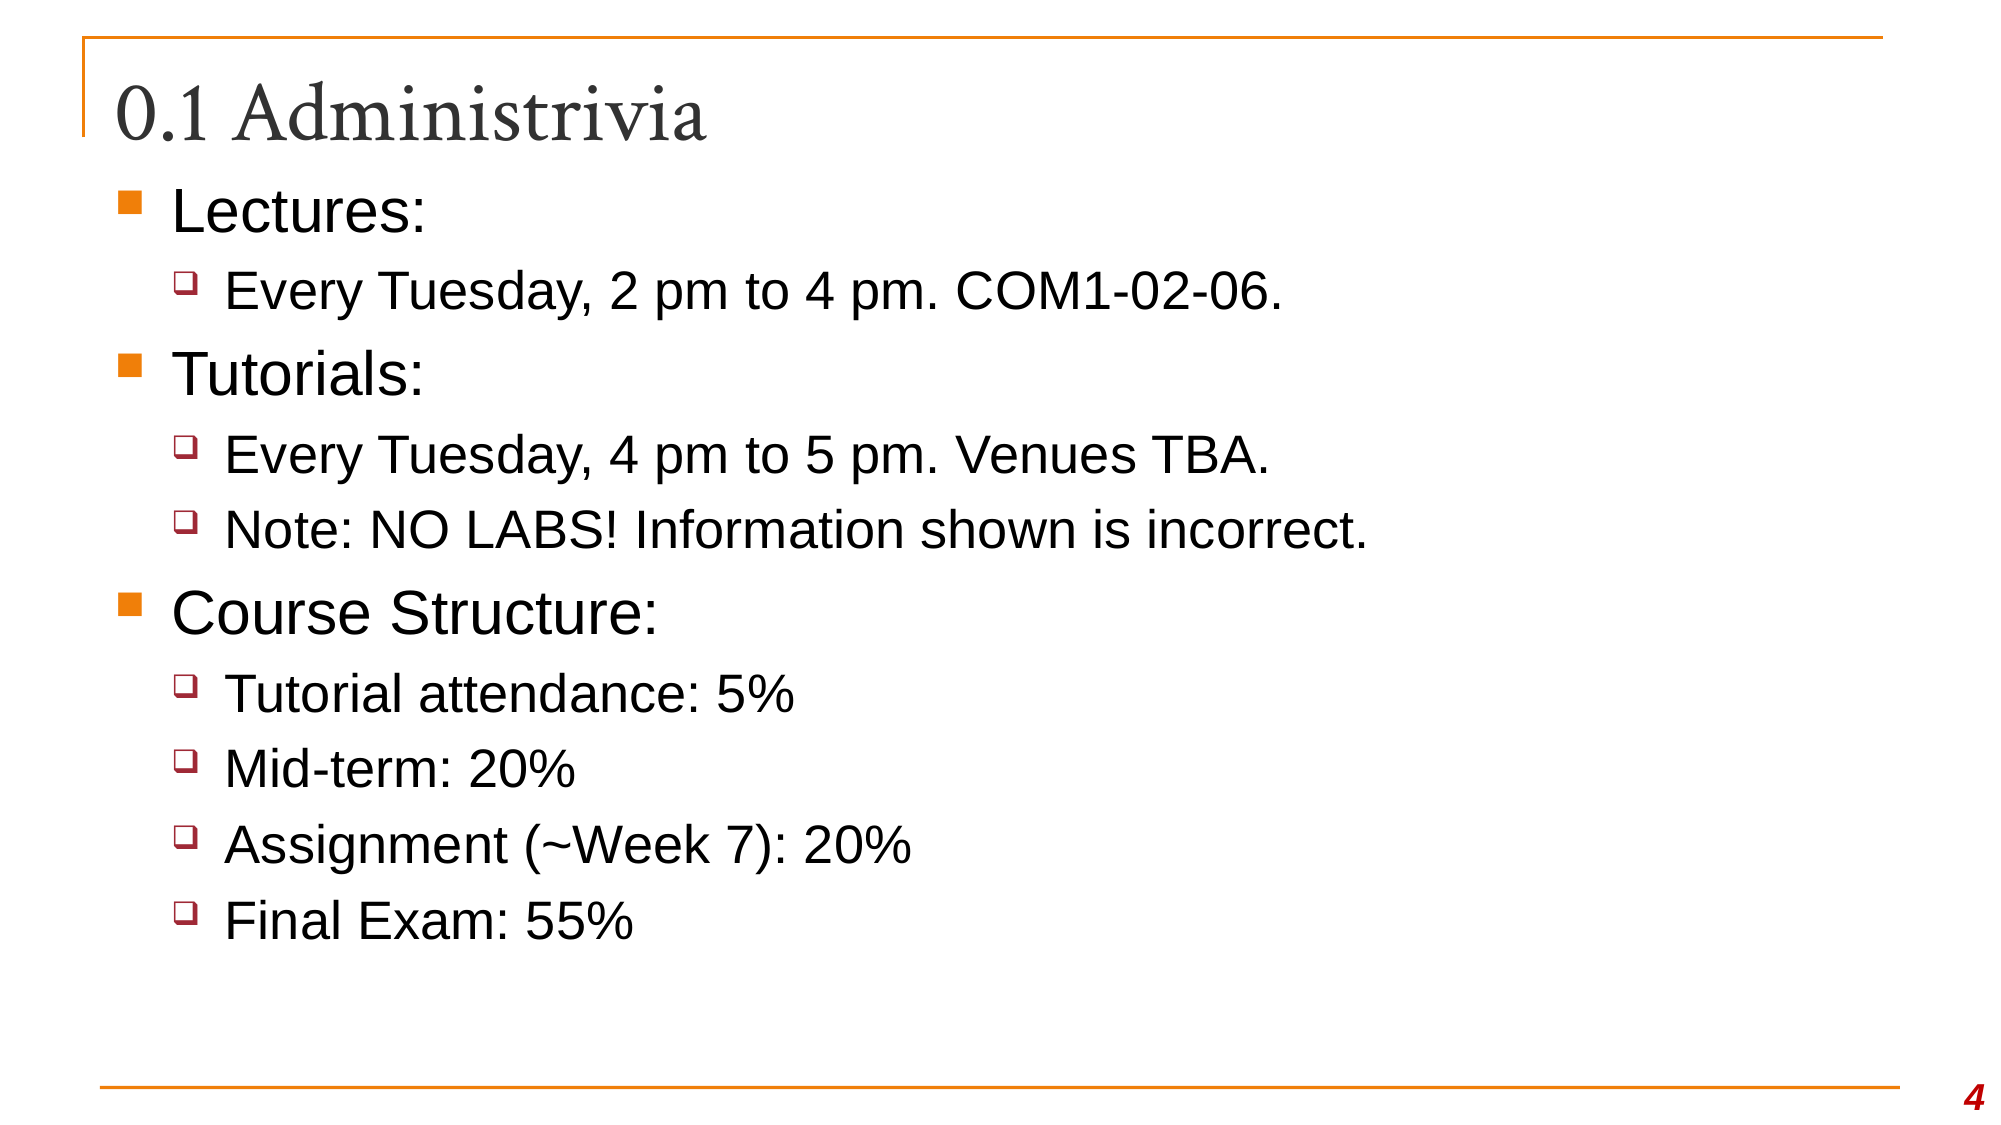

# 0.1 Administrivia
Lectures:
Every Tuesday, 2 pm to 4 pm. COM1-02-06.
Tutorials:
Every Tuesday, 4 pm to 5 pm. Venues TBA.
Note: NO LABS! Information shown is incorrect.
Course Structure:
Tutorial attendance: 5%
Mid-term: 20%
Assignment (~Week 7): 20%
Final Exam: 55%

4